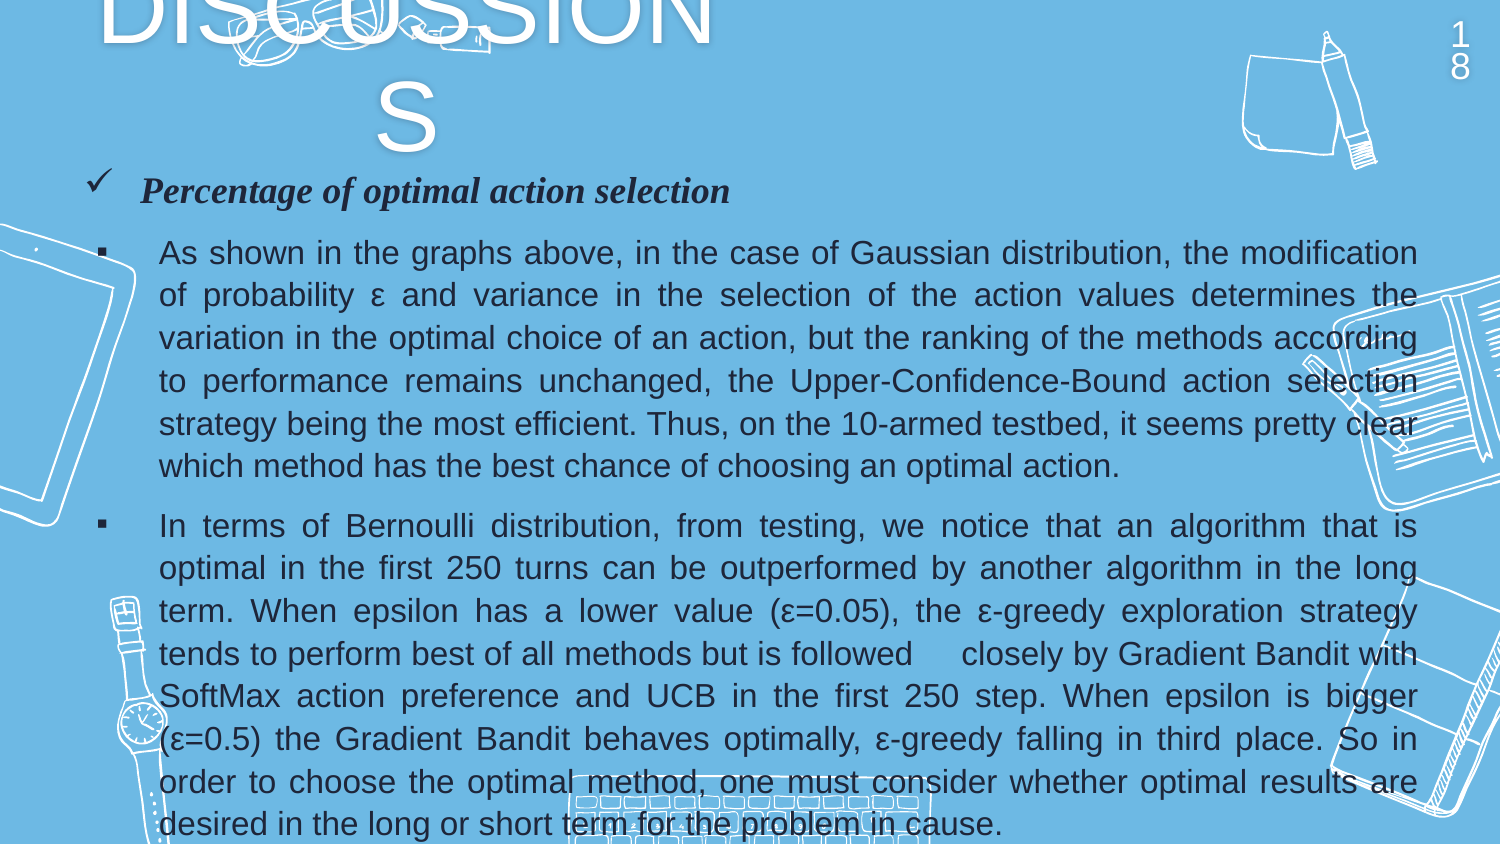

18
DISCUSSIONS
Percentage of optimal action selection
As shown in the graphs above, in the case of Gaussian distribution, the modification of probability ε and variance in the selection of the action values determines the variation in the optimal choice of an action, but the ranking of the methods according to performance remains unchanged, the Upper-Confidence-Bound action selection strategy being the most efficient. Thus, on the 10-armed testbed, it seems pretty clear which method has the best chance of choosing an optimal action.
In terms of Bernoulli distribution, from testing, we notice that an algorithm that is optimal in the first 250 turns can be outperformed by another algorithm in the long term. When epsilon has a lower value (ε=0.05), the ε-greedy exploration strategy tends to perform best of all methods but is followed     closely by Gradient Bandit with SoftMax action preference and UCB in the first 250 step. When epsilon is bigger (ε=0.5) the Gradient Bandit behaves optimally, ε-greedy falling in third place. So in order to choose the optimal method, one must consider whether optimal results are desired in the long or short term for the problem in cause.